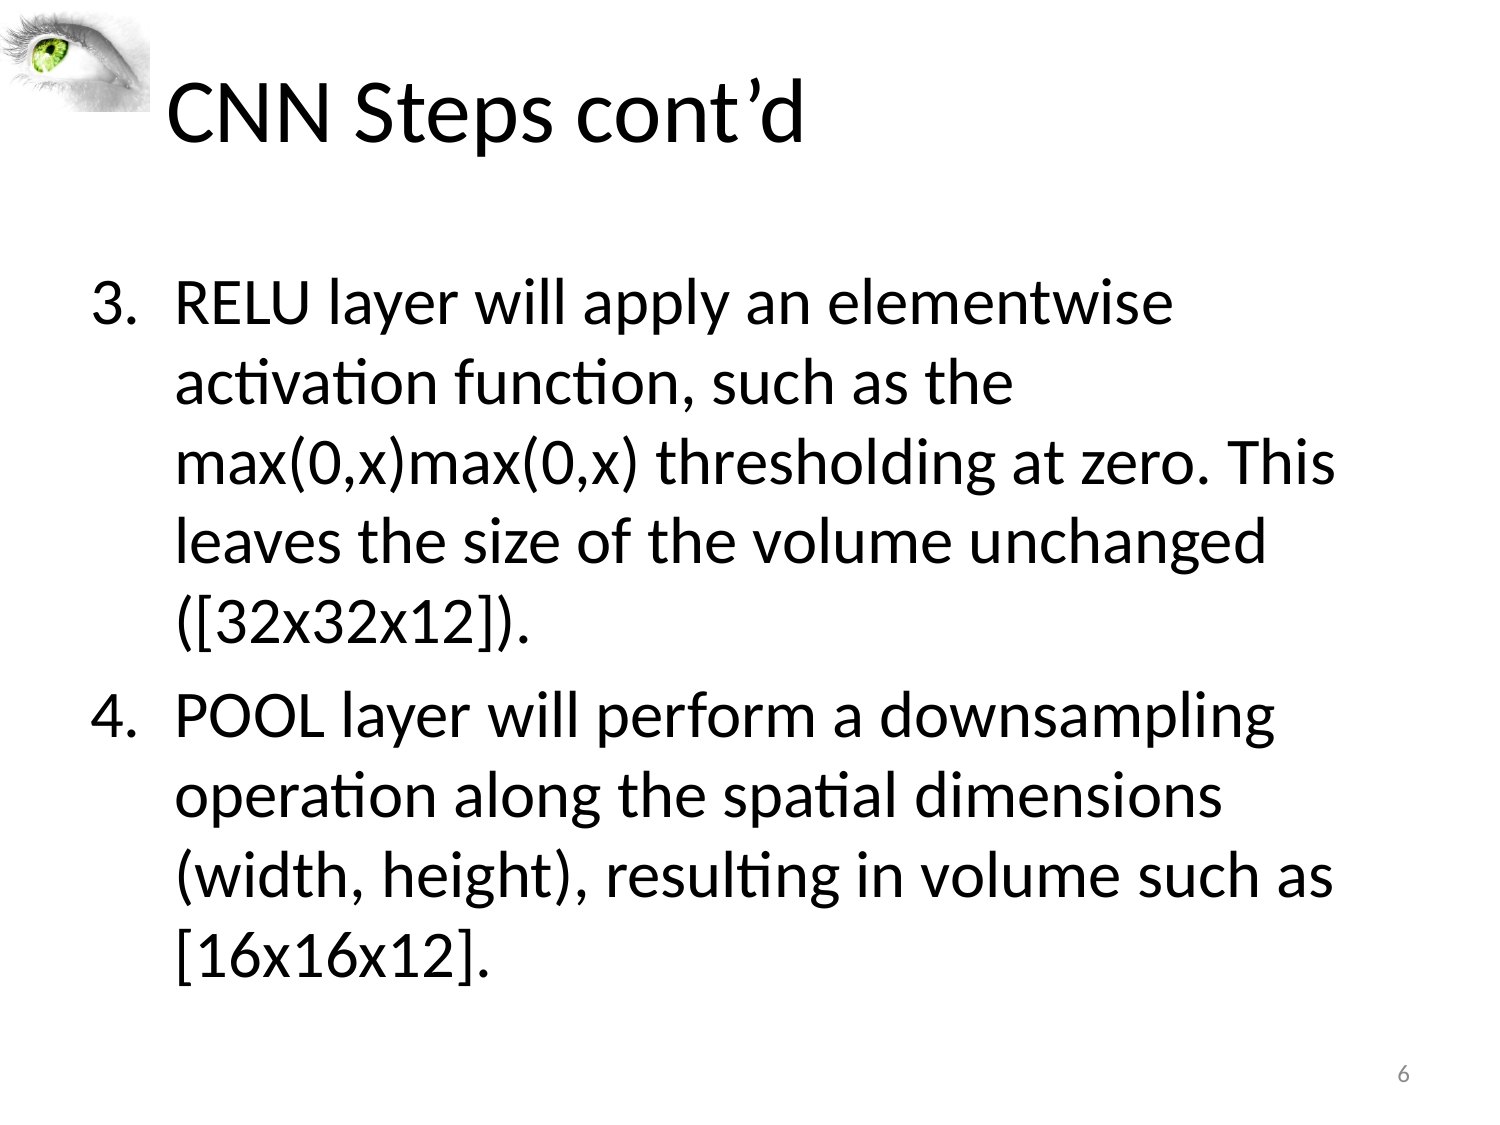

# CNN Steps cont’d
RELU layer will apply an elementwise activation function, such as the max(0,x)max(0,x) thresholding at zero. This leaves the size of the volume unchanged ([32x32x12]).
POOL layer will perform a downsampling operation along the spatial dimensions (width, height), resulting in volume such as [16x16x12].

6